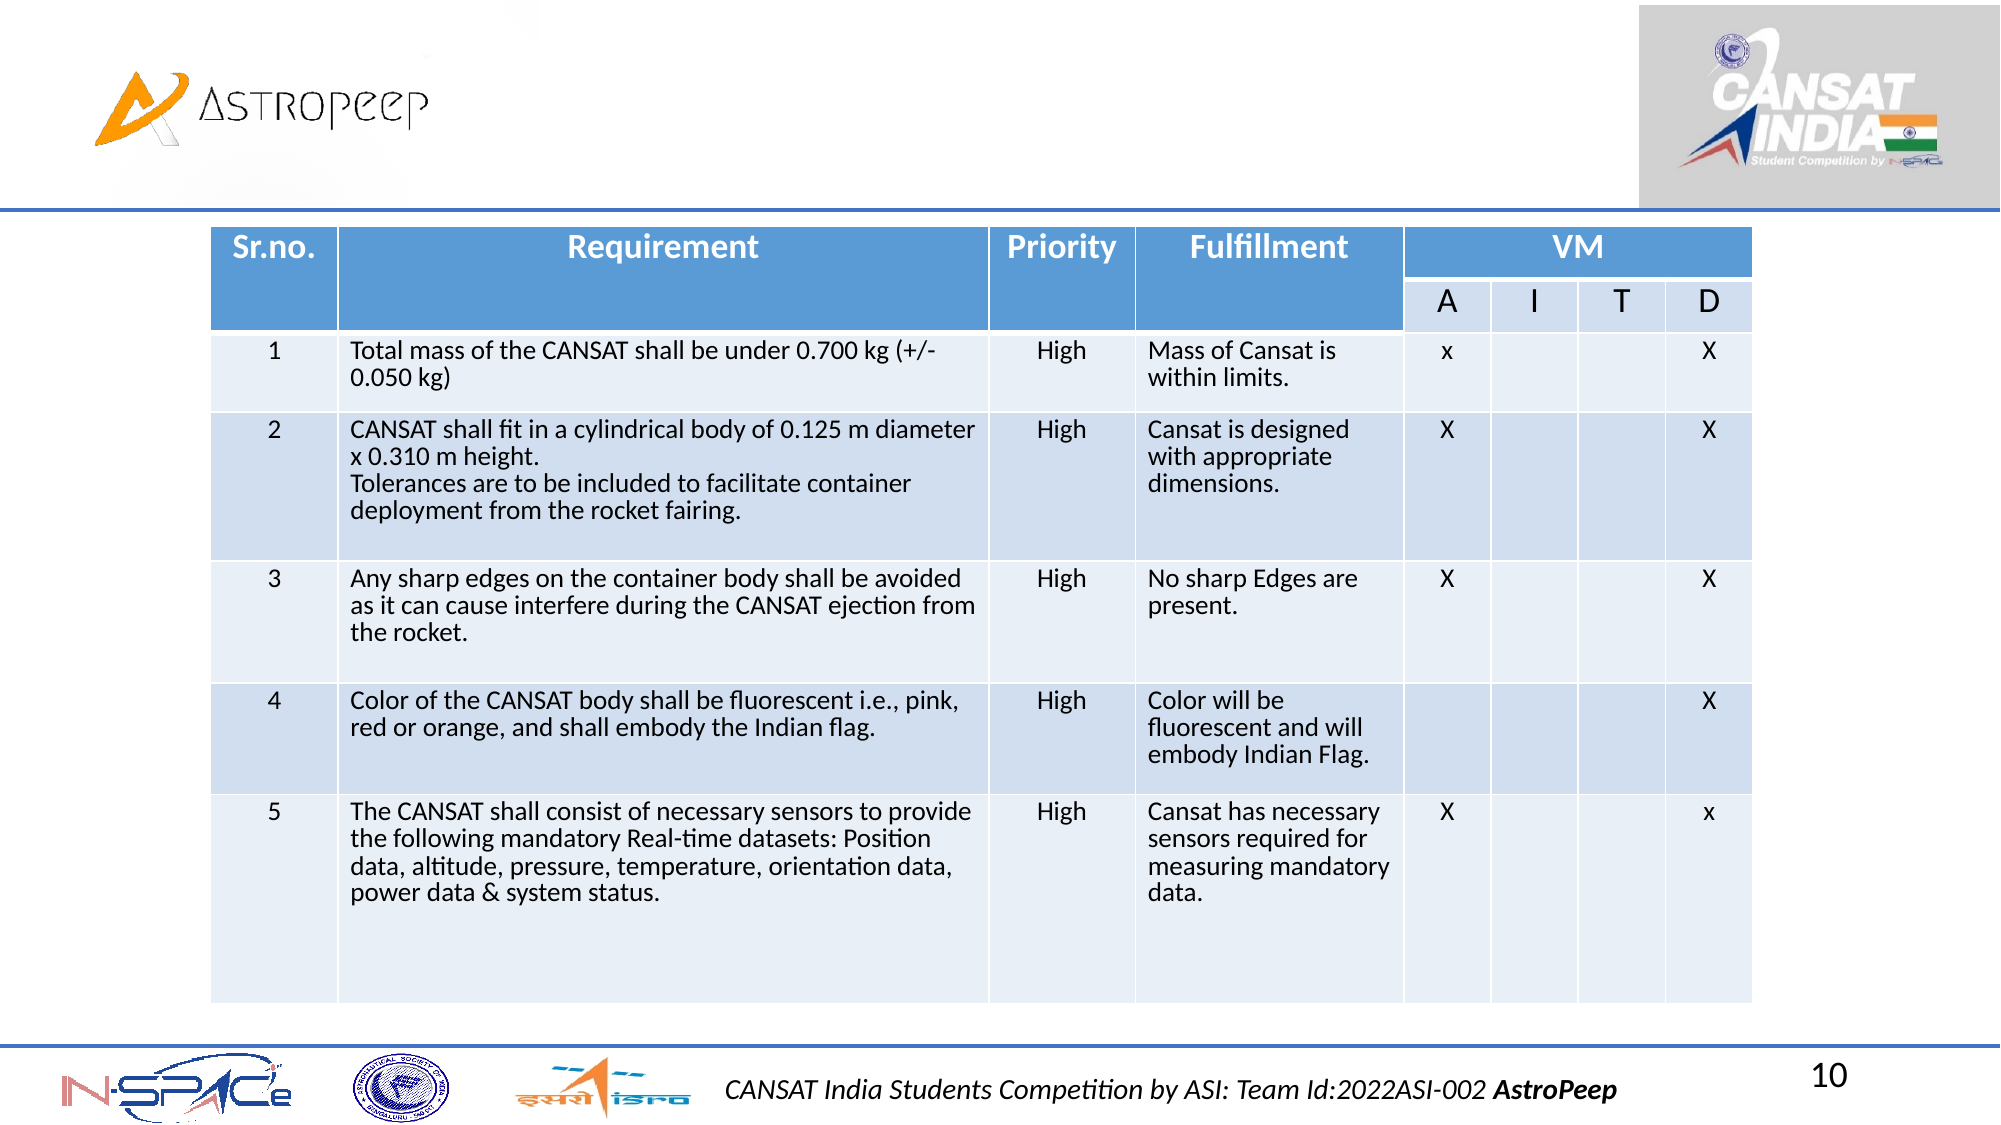

| Sr.no. | Requirement | Priority | Fulfillment | VM |  |  |  |
| --- | --- | --- | --- | --- | --- | --- | --- |
|  |  |  |  | A | I | T | D |
| 1 | Total mass of the CANSAT shall be under 0.700 kg (+/- 0.050 kg) | High | Mass of Cansat is within limits. | x |  |  | X |
| 2 | CANSAT shall fit in a cylindrical body of 0.125 m diameter x 0.310 m height. Tolerances are to be included to facilitate container deployment from the rocket fairing. | High | Cansat is designed with appropriate dimensions. | X |  |  | X |
| 3 | Any sharp edges on the container body shall be avoided as it can cause interfere during the CANSAT ejection from the rocket. | High | No sharp Edges are present. | X |  |  | X |
| 4 | Color of the CANSAT body shall be fluorescent i.e., pink, red or orange, and shall embody the Indian flag. | High | Color will be fluorescent and will embody Indian Flag. |  |  |  | X |
| 5 | The CANSAT shall consist of necessary sensors to provide the following mandatory Real-time datasets: Position data, altitude, pressure, temperature, orientation data, power data & system status. | High | Cansat has necessary sensors required for measuring mandatory data. | X |  |  | x |
10